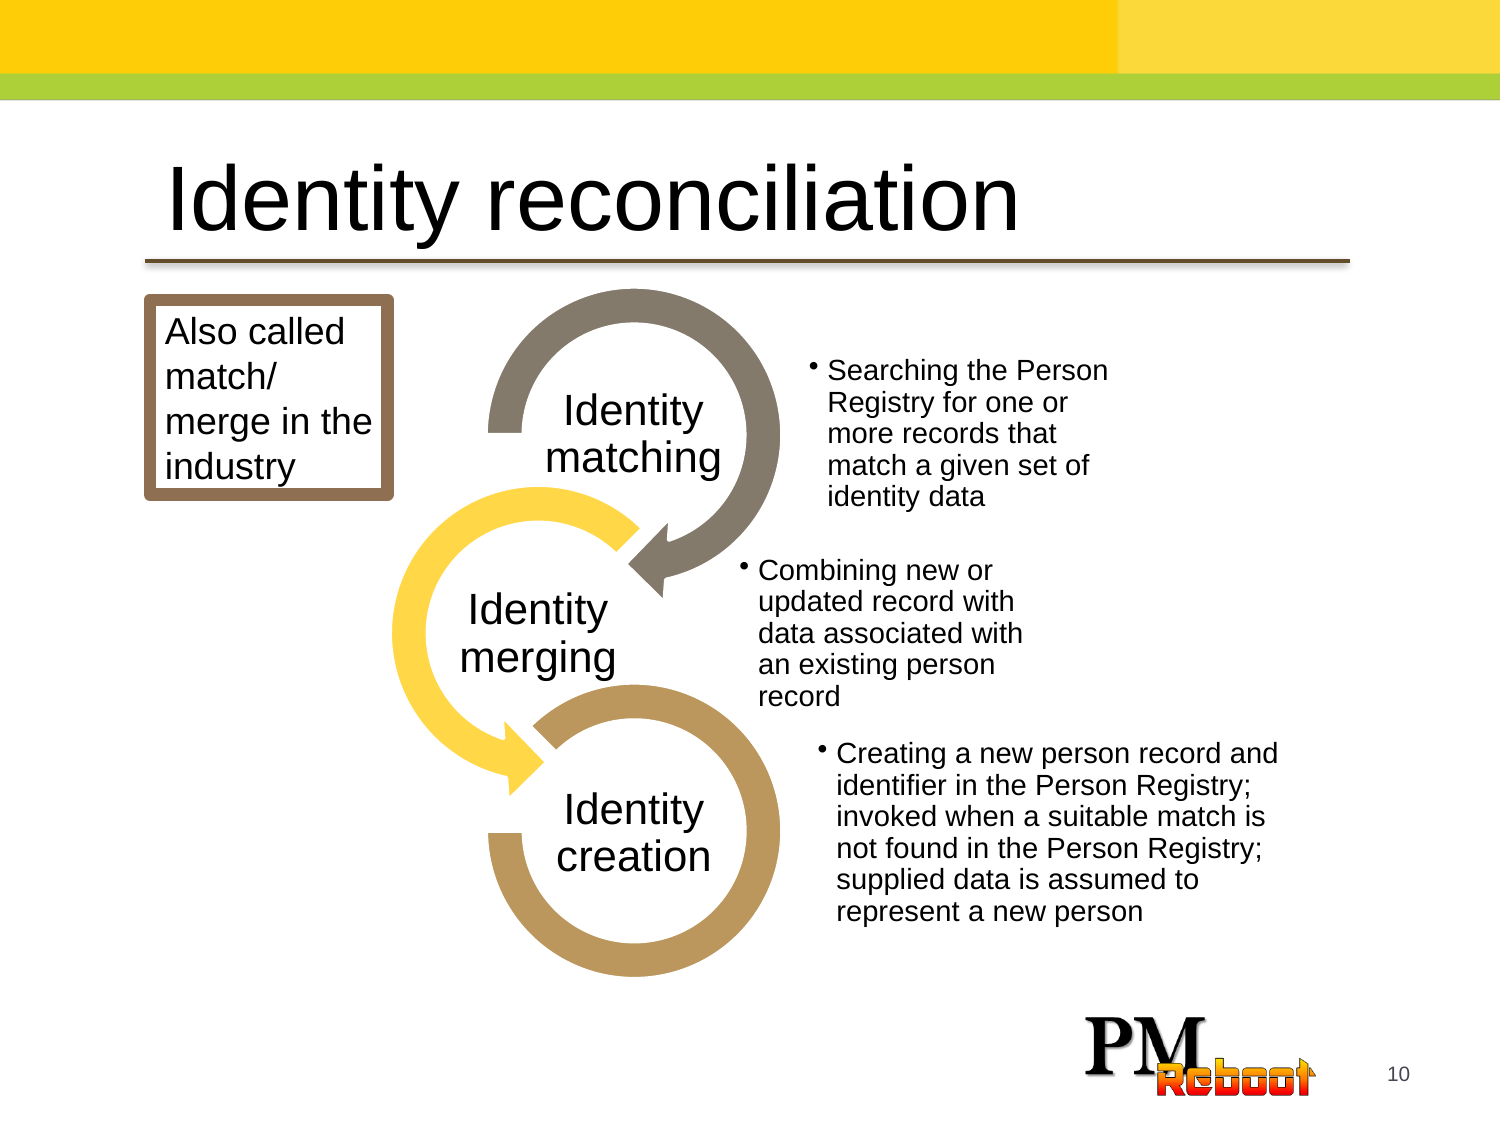

Identity reconciliation
Searching the Person Registry for one or more records that match a given set of identity data
Identity matching
Combining new or updated record with data associated with an existing person record
Identity merging
Creating a new person record and identifier in the Person Registry; invoked when a suitable match is not found in the Person Registry; supplied data is assumed to represent a new person
Identity creation
Also called match/ merge in the industry
10